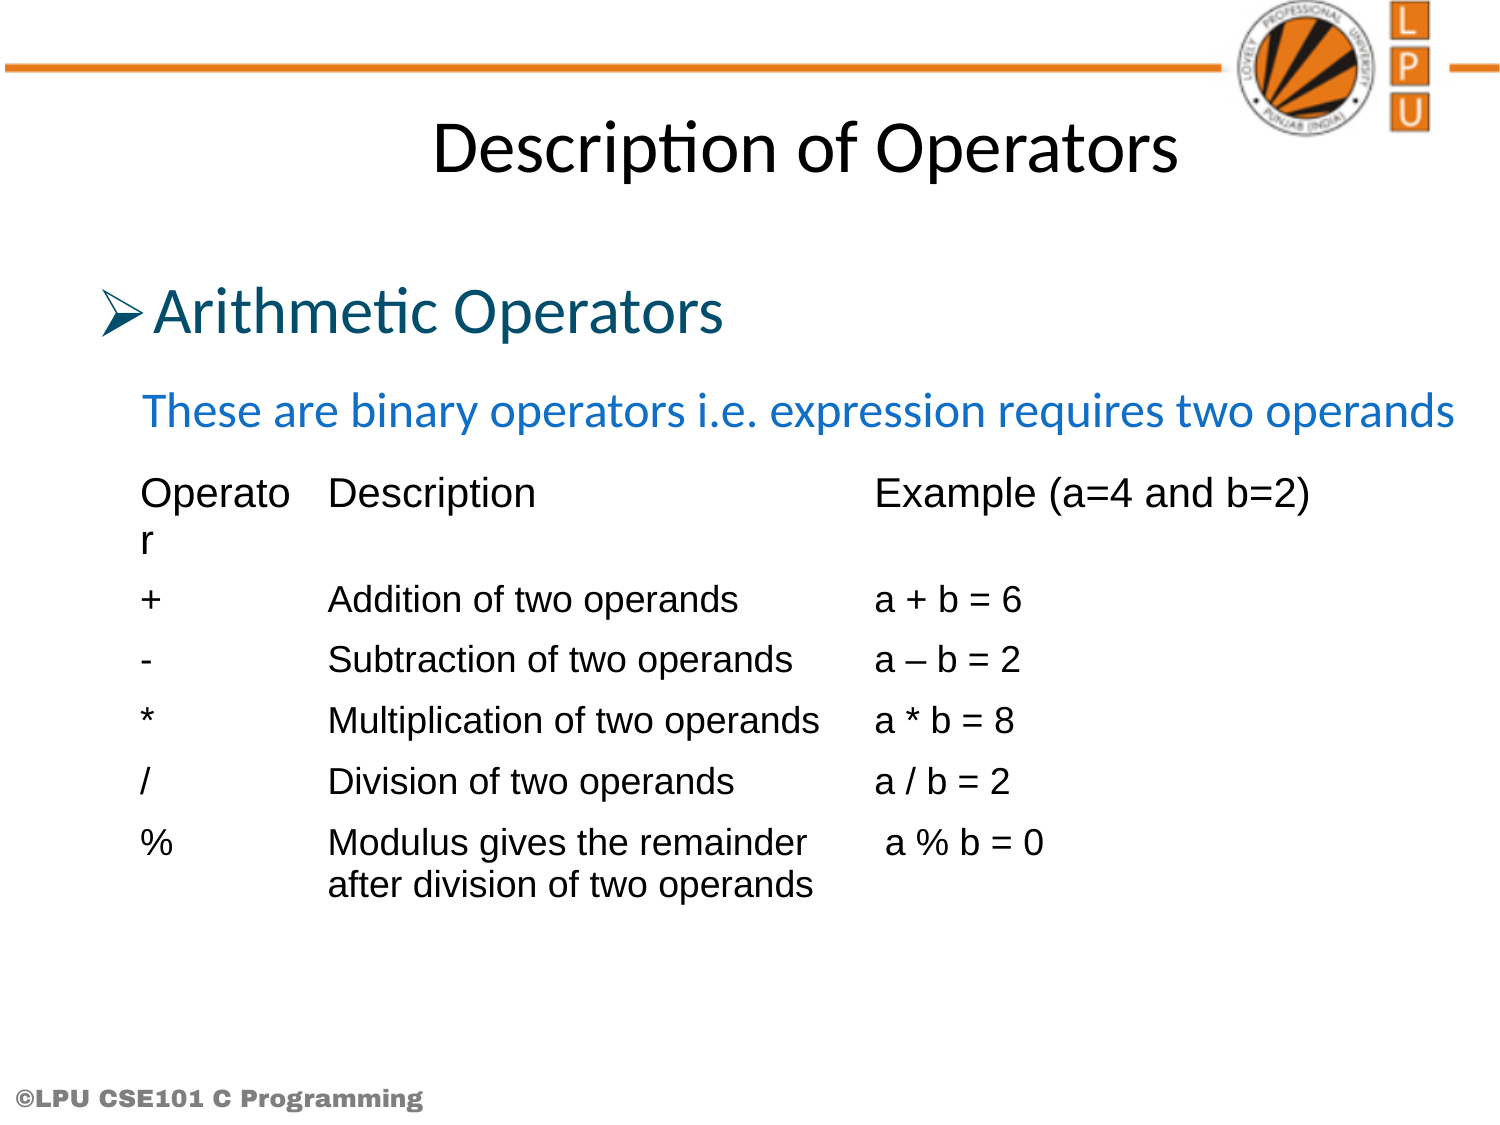

# Description of Operators
Arithmetic Operators
   These are binary operators i.e. expression requires two operands

| Operator | Description | Example (a=4 and b=2) |
| --- | --- | --- |
| + | Addition of two operands | a + b = 6 |
| - | Subtraction of two operands | a – b = 2 |
| \* | Multiplication of two operands | a \* b = 8 |
| / | Division of two operands | a / b = 2 |
| % | Modulus gives the remainder after division of two operands | a % b = 0 |